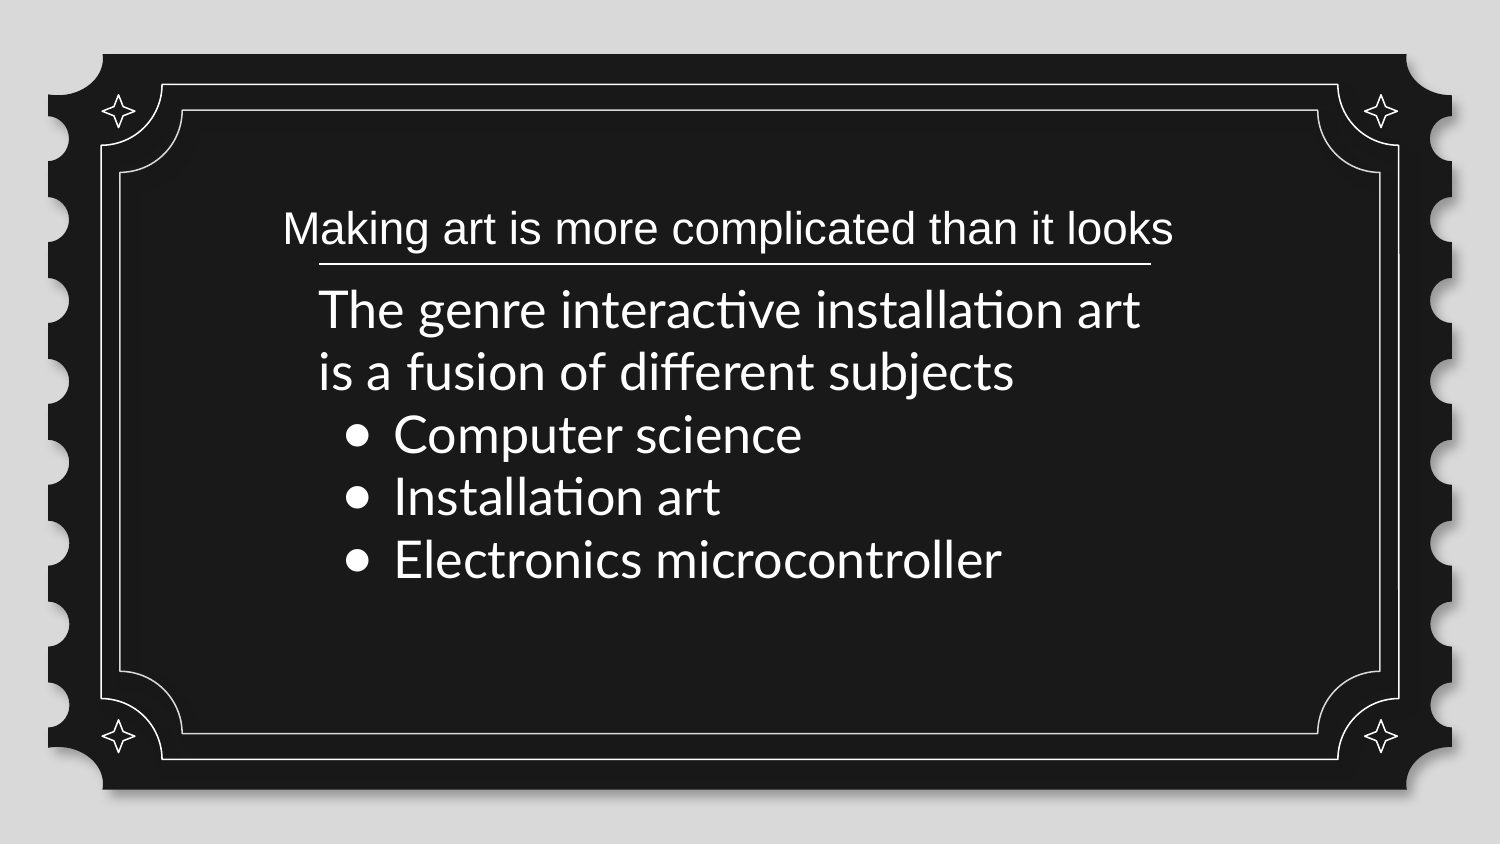

Making art is more complicated than it looks
The genre interactive installation art is a fusion of different subjects
Computer science
Installation art
Electronics microcontroller